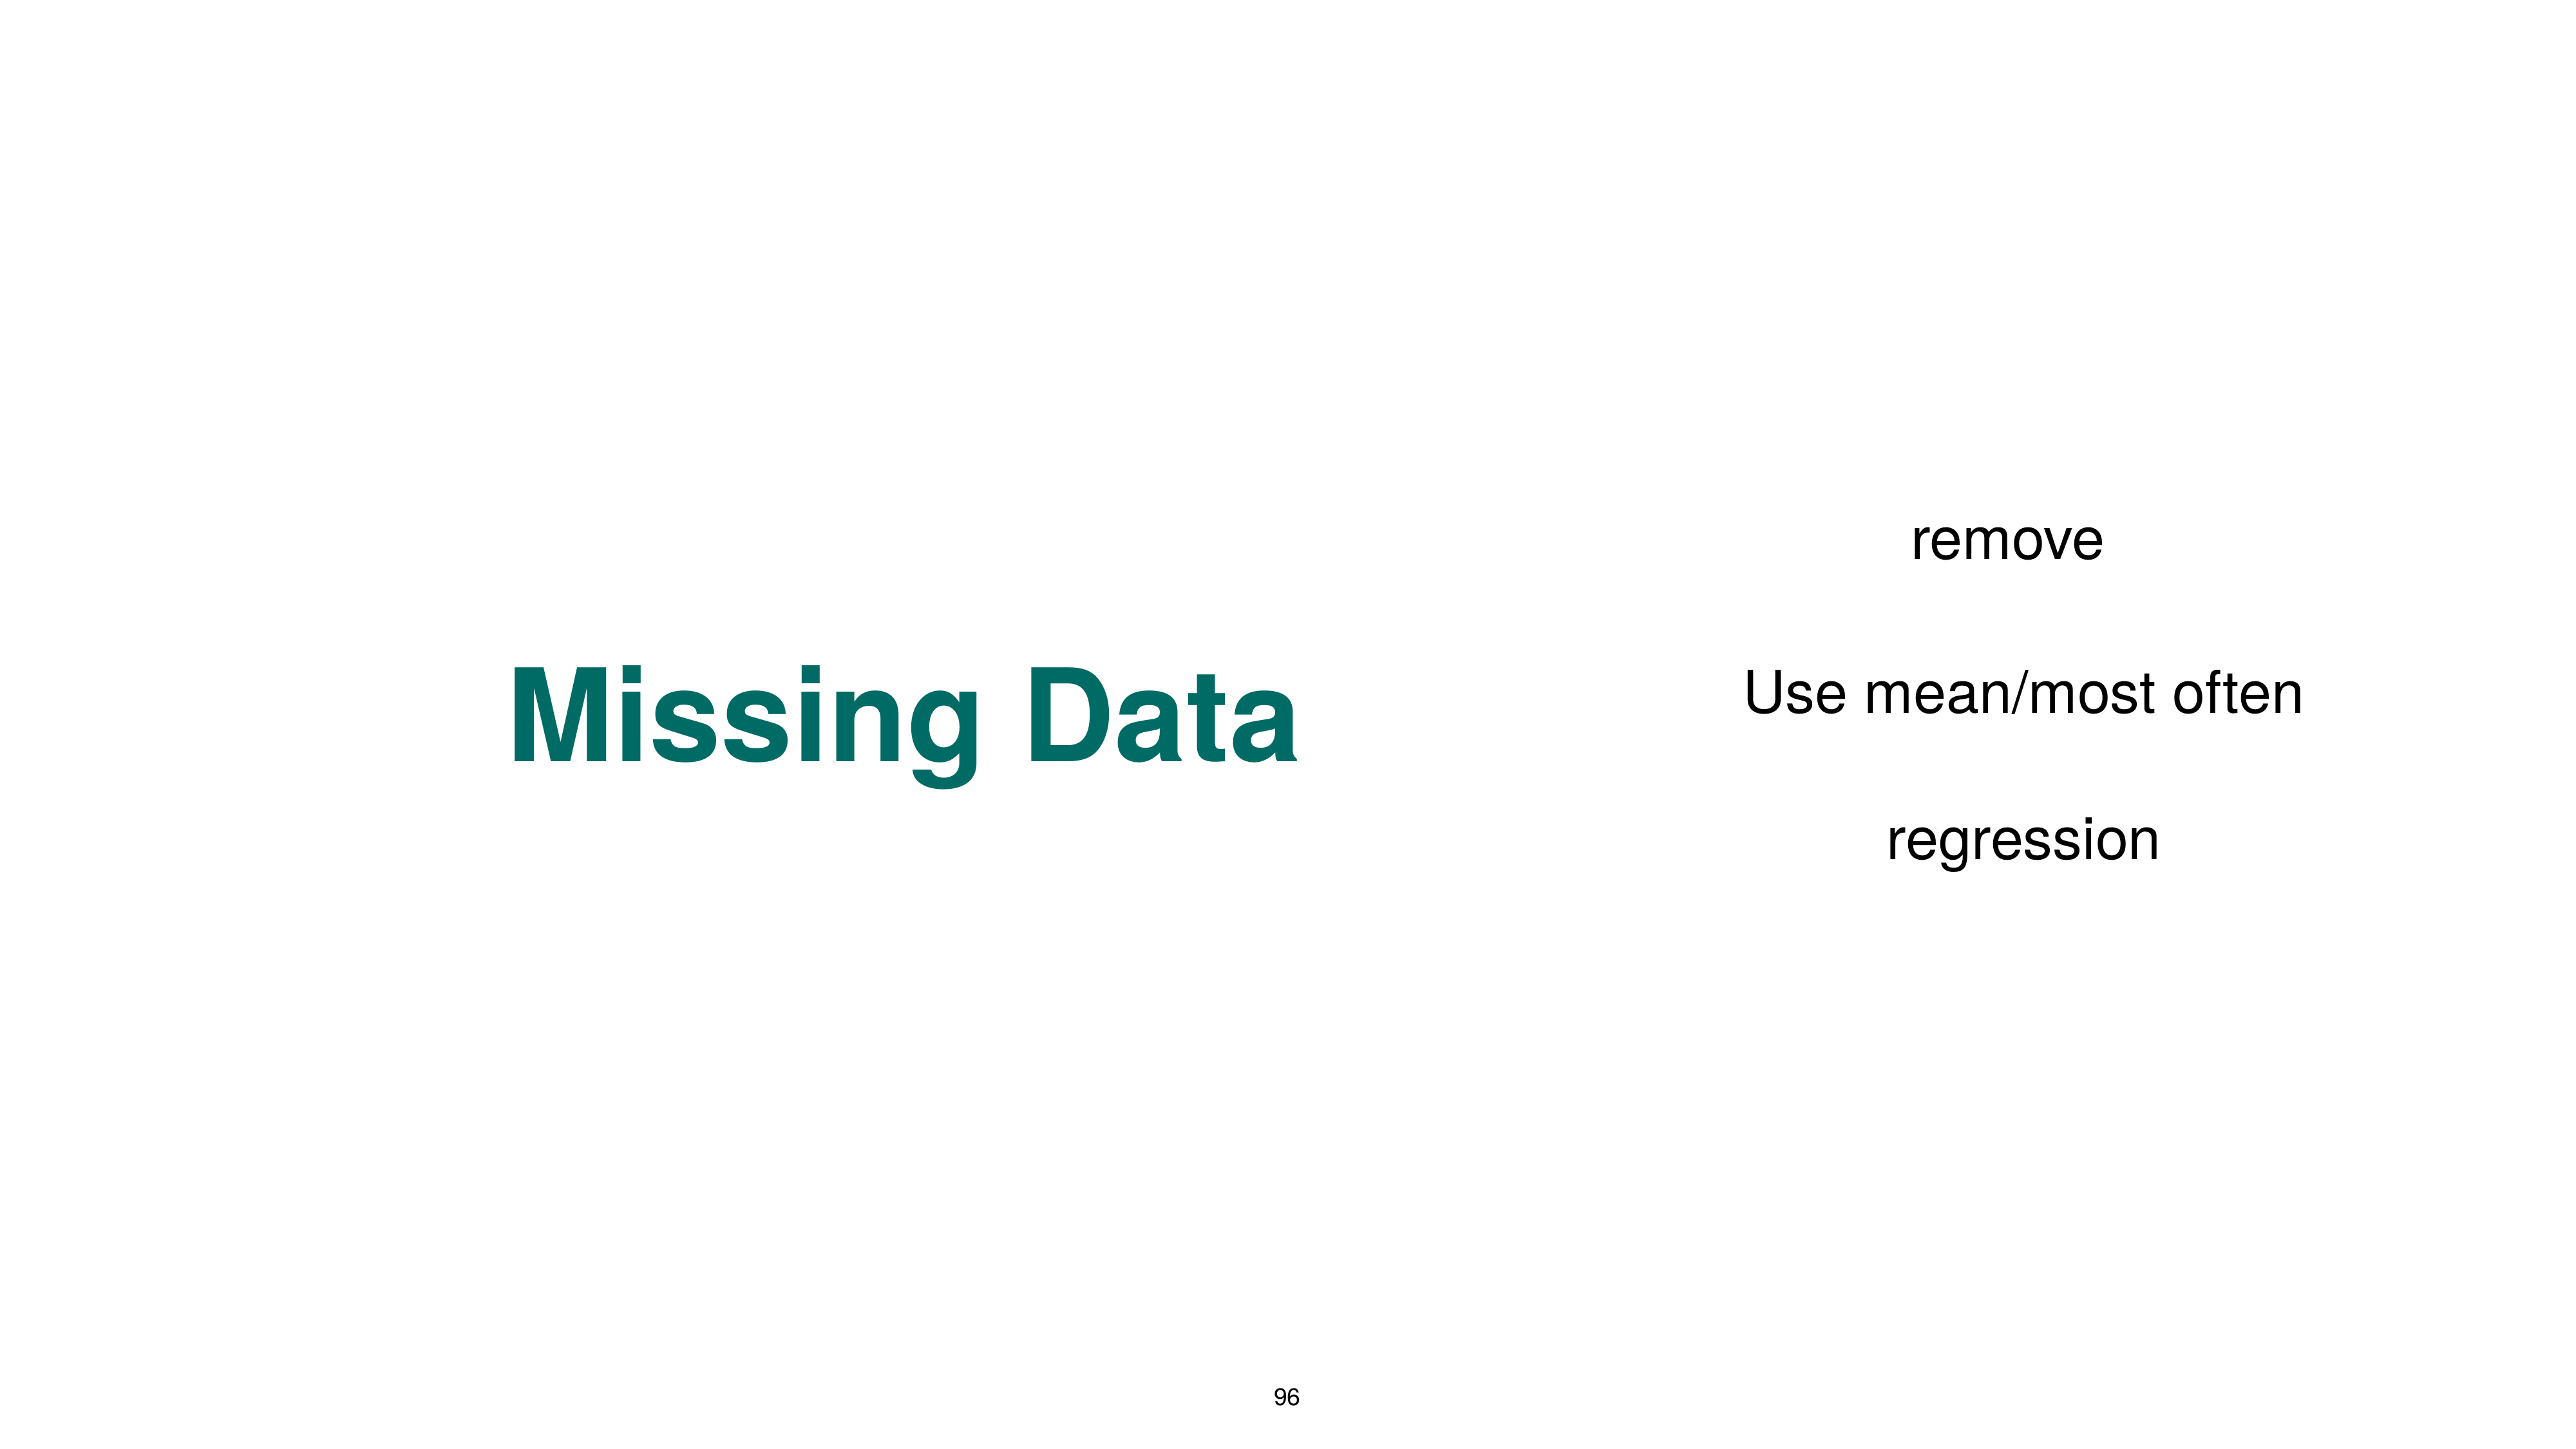

remove
Missing Data
Use mean/most often
regression
96